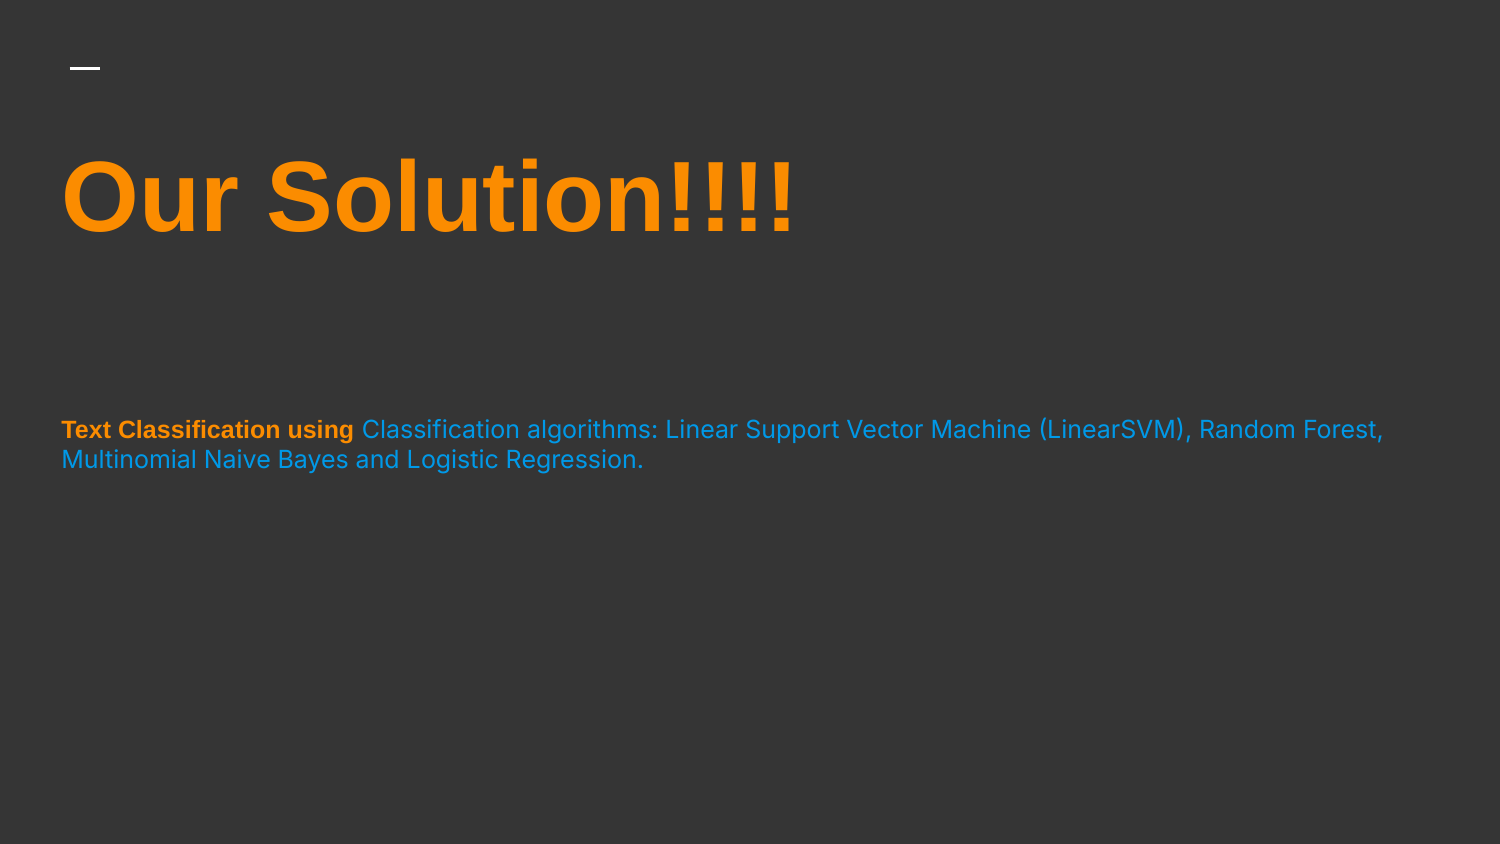

# Our Solution!!!!

Text Classification using Classification algorithms: Linear Support Vector Machine (LinearSVM), Random Forest, Multinomial Naive Bayes and Logistic Regression.